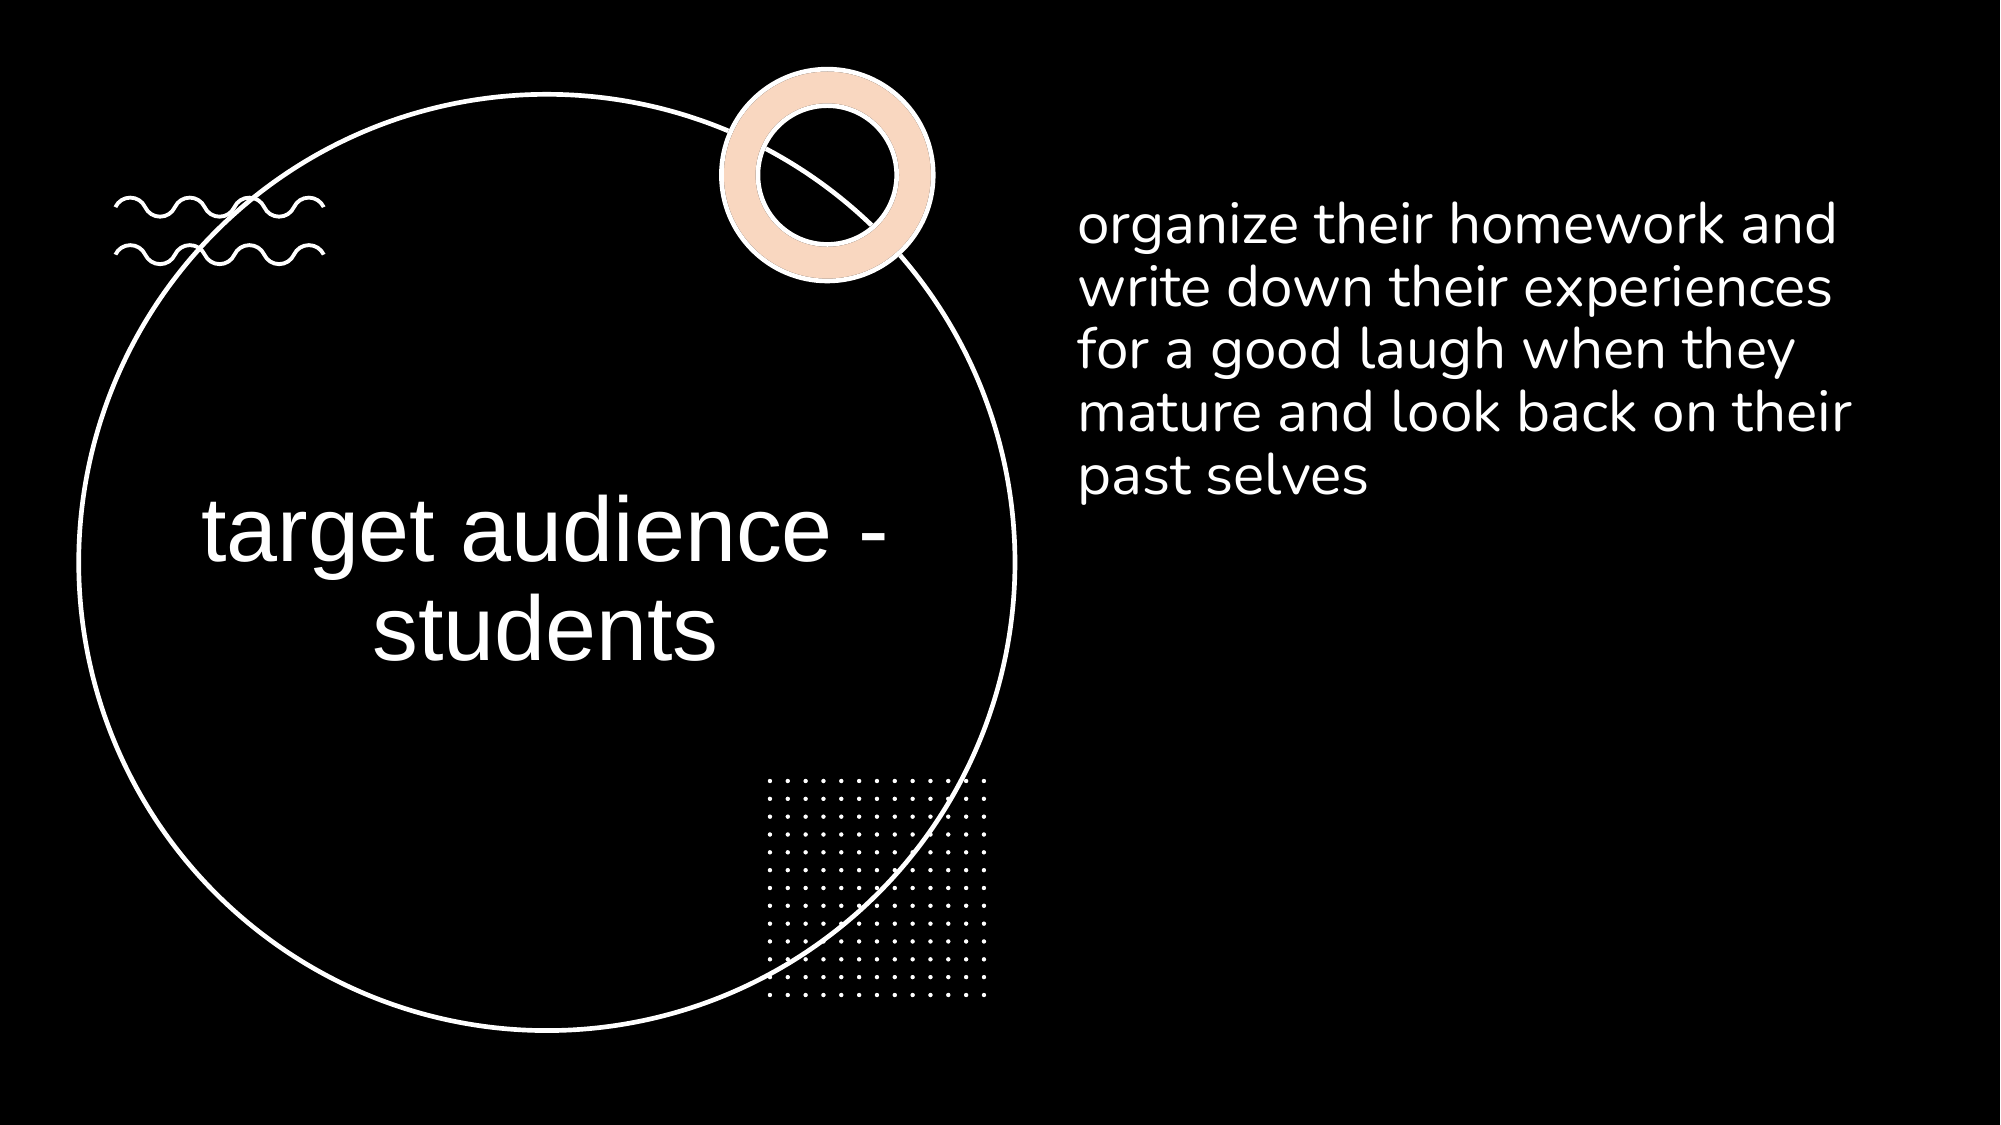

organize their homework and write down their experiences for a good laugh when they mature and look back on their past selves

# target audience - students